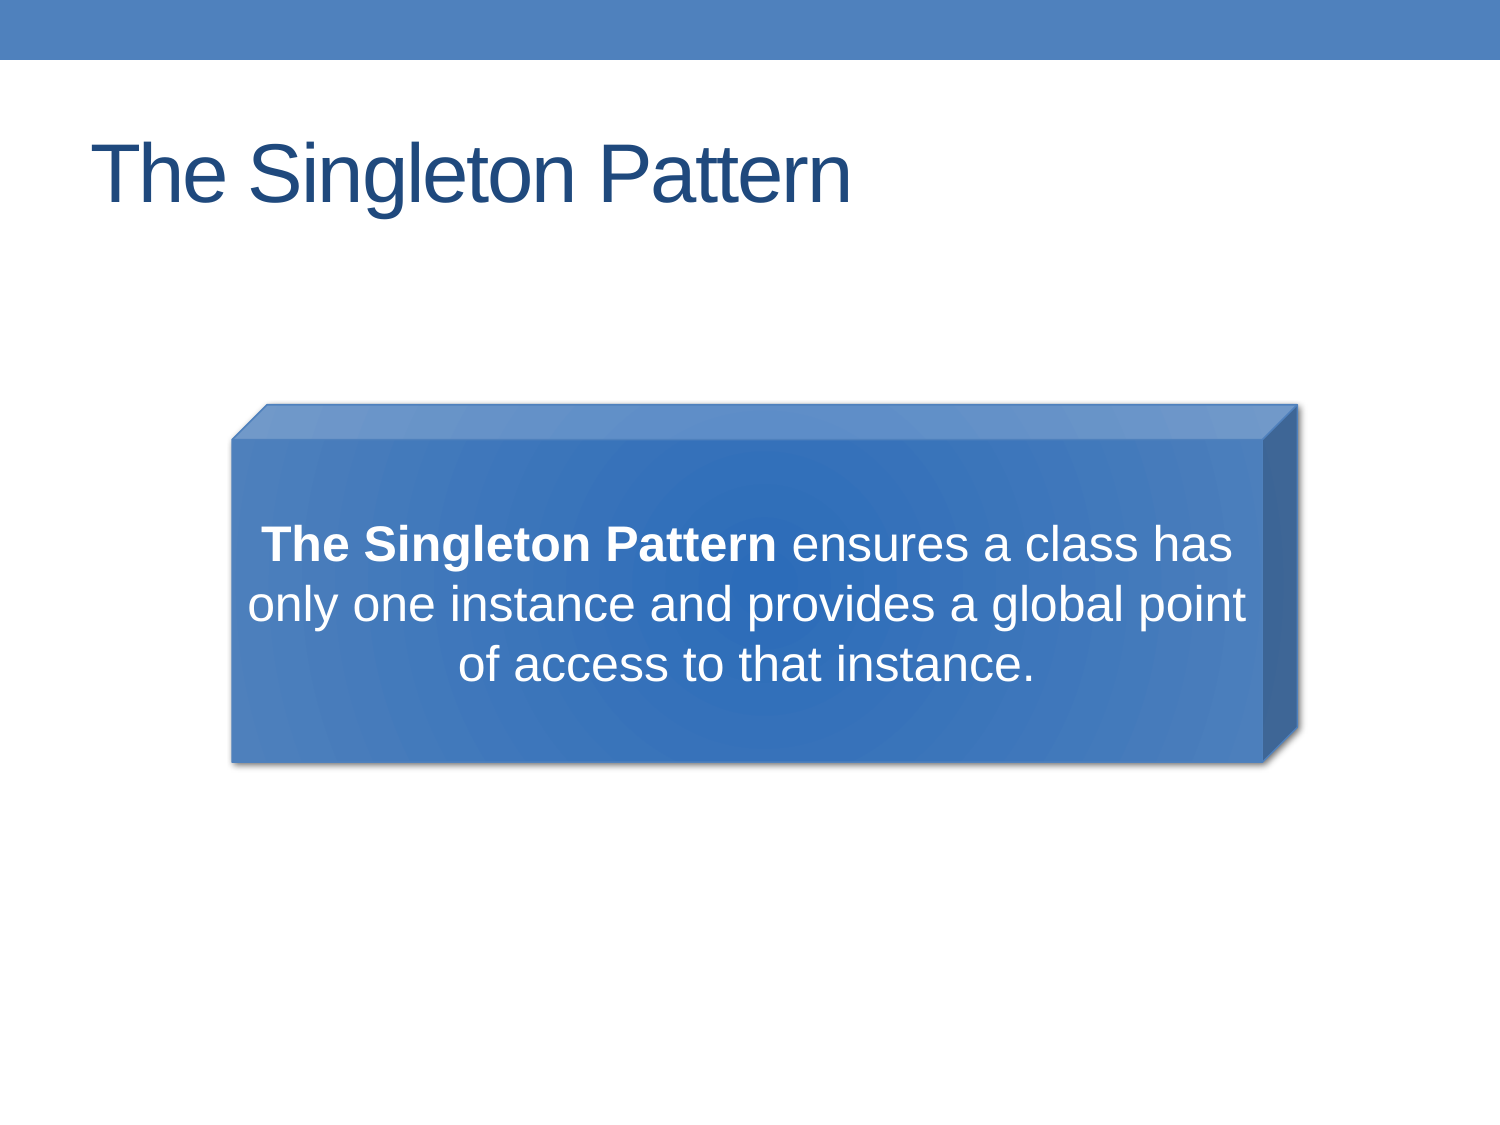

7
# The Singleton Pattern
The Singleton Pattern ensures a class has only one instance and provides a global point of access to that instance.